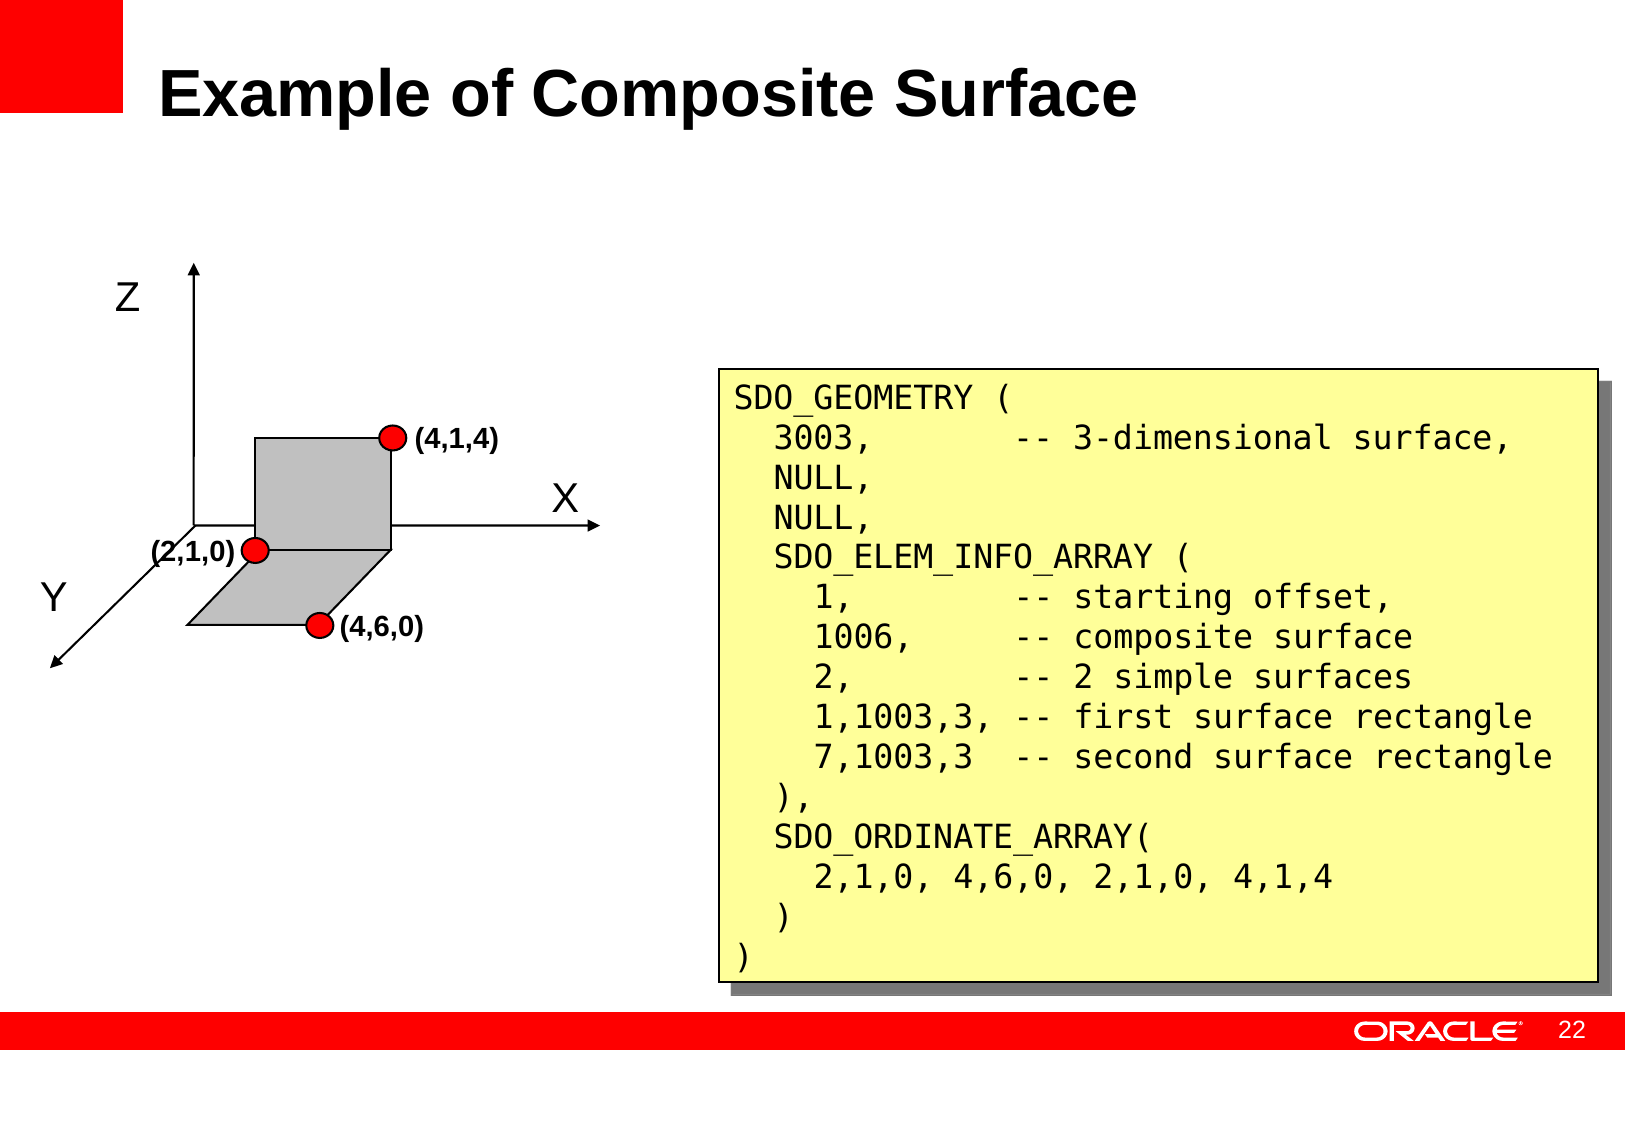

# Example of Composite Surface
Z

SDO_GEOMETRY (
  3003,       -- 3-dimensional surface,
  NULL,
  NULL,
  SDO_ELEM_INFO_ARRAY (
    1,        -- starting offset,
    1006,     -- composite surface
    2,        -- 2 simple surfaces
    1,1003,3, -- first surface rectangle
    7,1003,3  -- second surface rectangle
  ),
  SDO_ORDINATE_ARRAY(
    2,1,0, 4,6,0, 2,1,0, 4,1,4
  )
)
(4,1,4)

X
(2,1,0)

Y
(4,6,0)